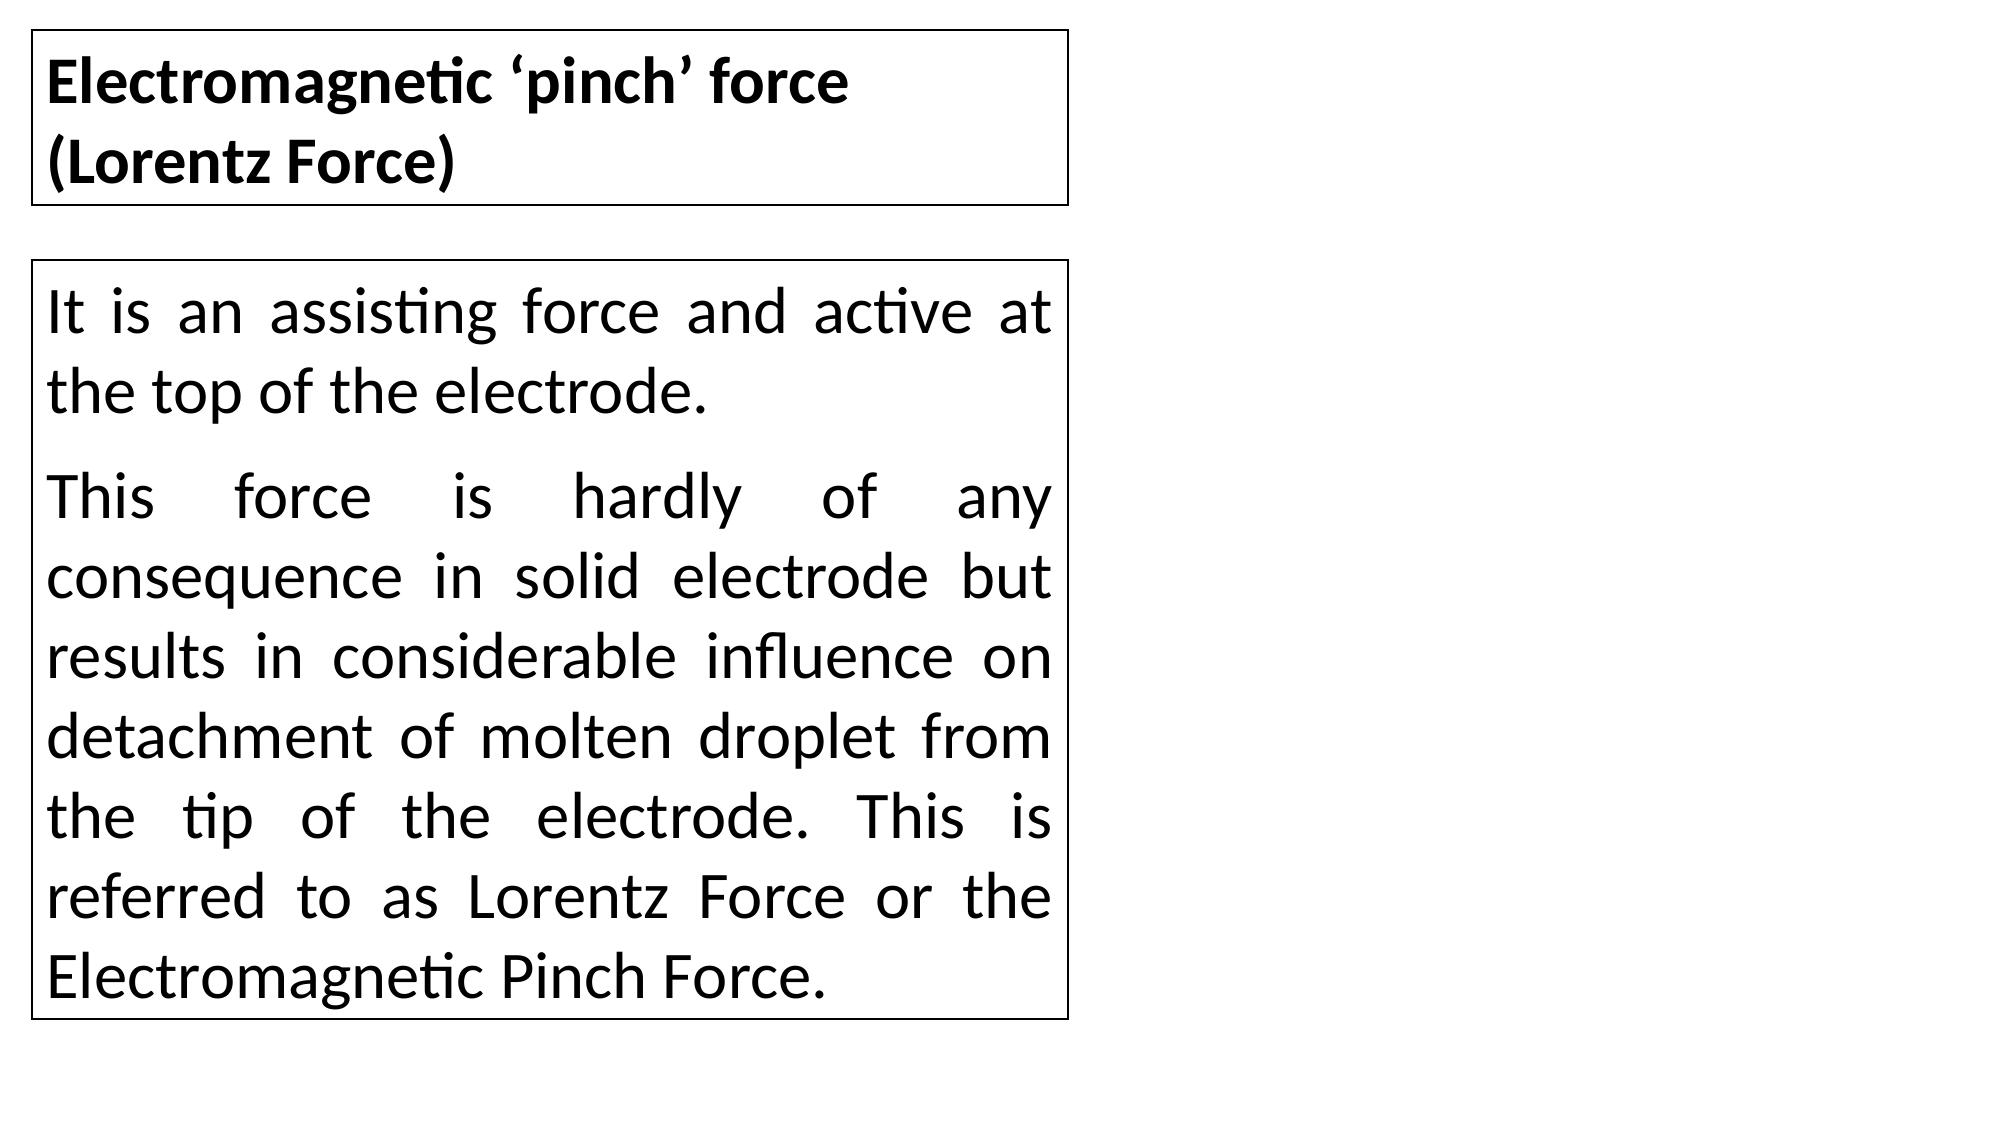

Electromagnetic ‘pinch’ force (Lorentz Force)
It is an assisting force and active at the top of the electrode.

This force is hardly of any consequence in solid electrode but results in considerable influence on detachment of molten droplet from the tip of the electrode. This is referred to as Lorentz Force or the Electromagnetic Pinch Force.